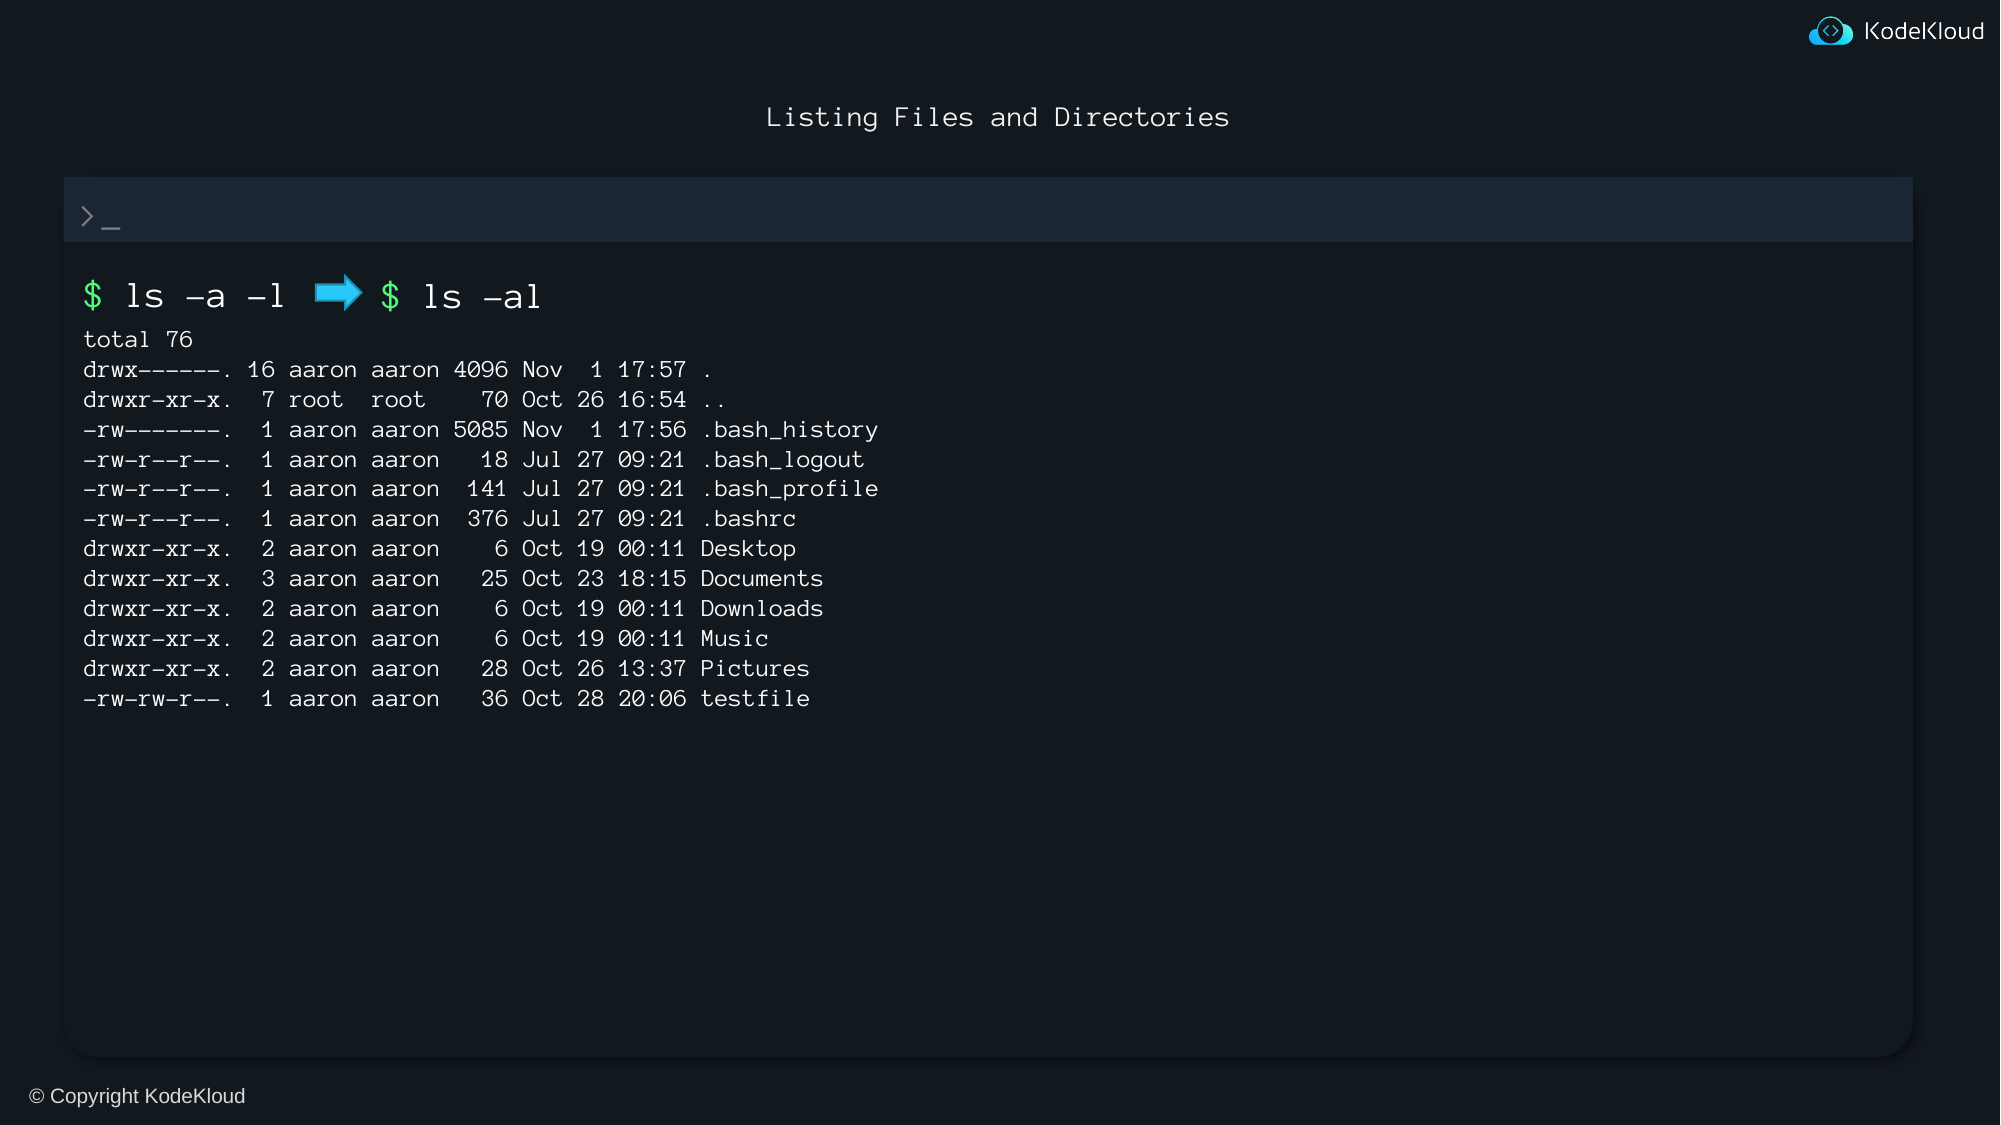

# Listing Files and Directories
$ ls –a -l
$ ls –al

total 76
drwx------. 16 aaron aaron 4096 Nov  1 17:57 .
drwxr-xr-x.  7 root  root    70 Oct 26 16:54 ..
-rw-------.  1 aaron aaron 5085 Nov  1 17:56 .bash_history
-rw-r--r--.  1 aaron aaron   18 Jul 27 09:21 .bash_logout
-rw-r--r--.  1 aaron aaron  141 Jul 27 09:21 .bash_profile
-rw-r--r--.  1 aaron aaron  376 Jul 27 09:21 .bashrc
drwxr-xr-x.  2 aaron aaron    6 Oct 19 00:11 Desktop
drwxr-xr-x.  3 aaron aaron   25 Oct 23 18:15 Documents
drwxr-xr-x.  2 aaron aaron    6 Oct 19 00:11 Downloads
drwxr-xr-x.  2 aaron aaron    6 Oct 19 00:11 Music
drwxr-xr-x.  2 aaron aaron   28 Oct 26 13:37 Pictures
-rw-rw-r--.  1 aaron aaron   36 Oct 28 20:06 testfile